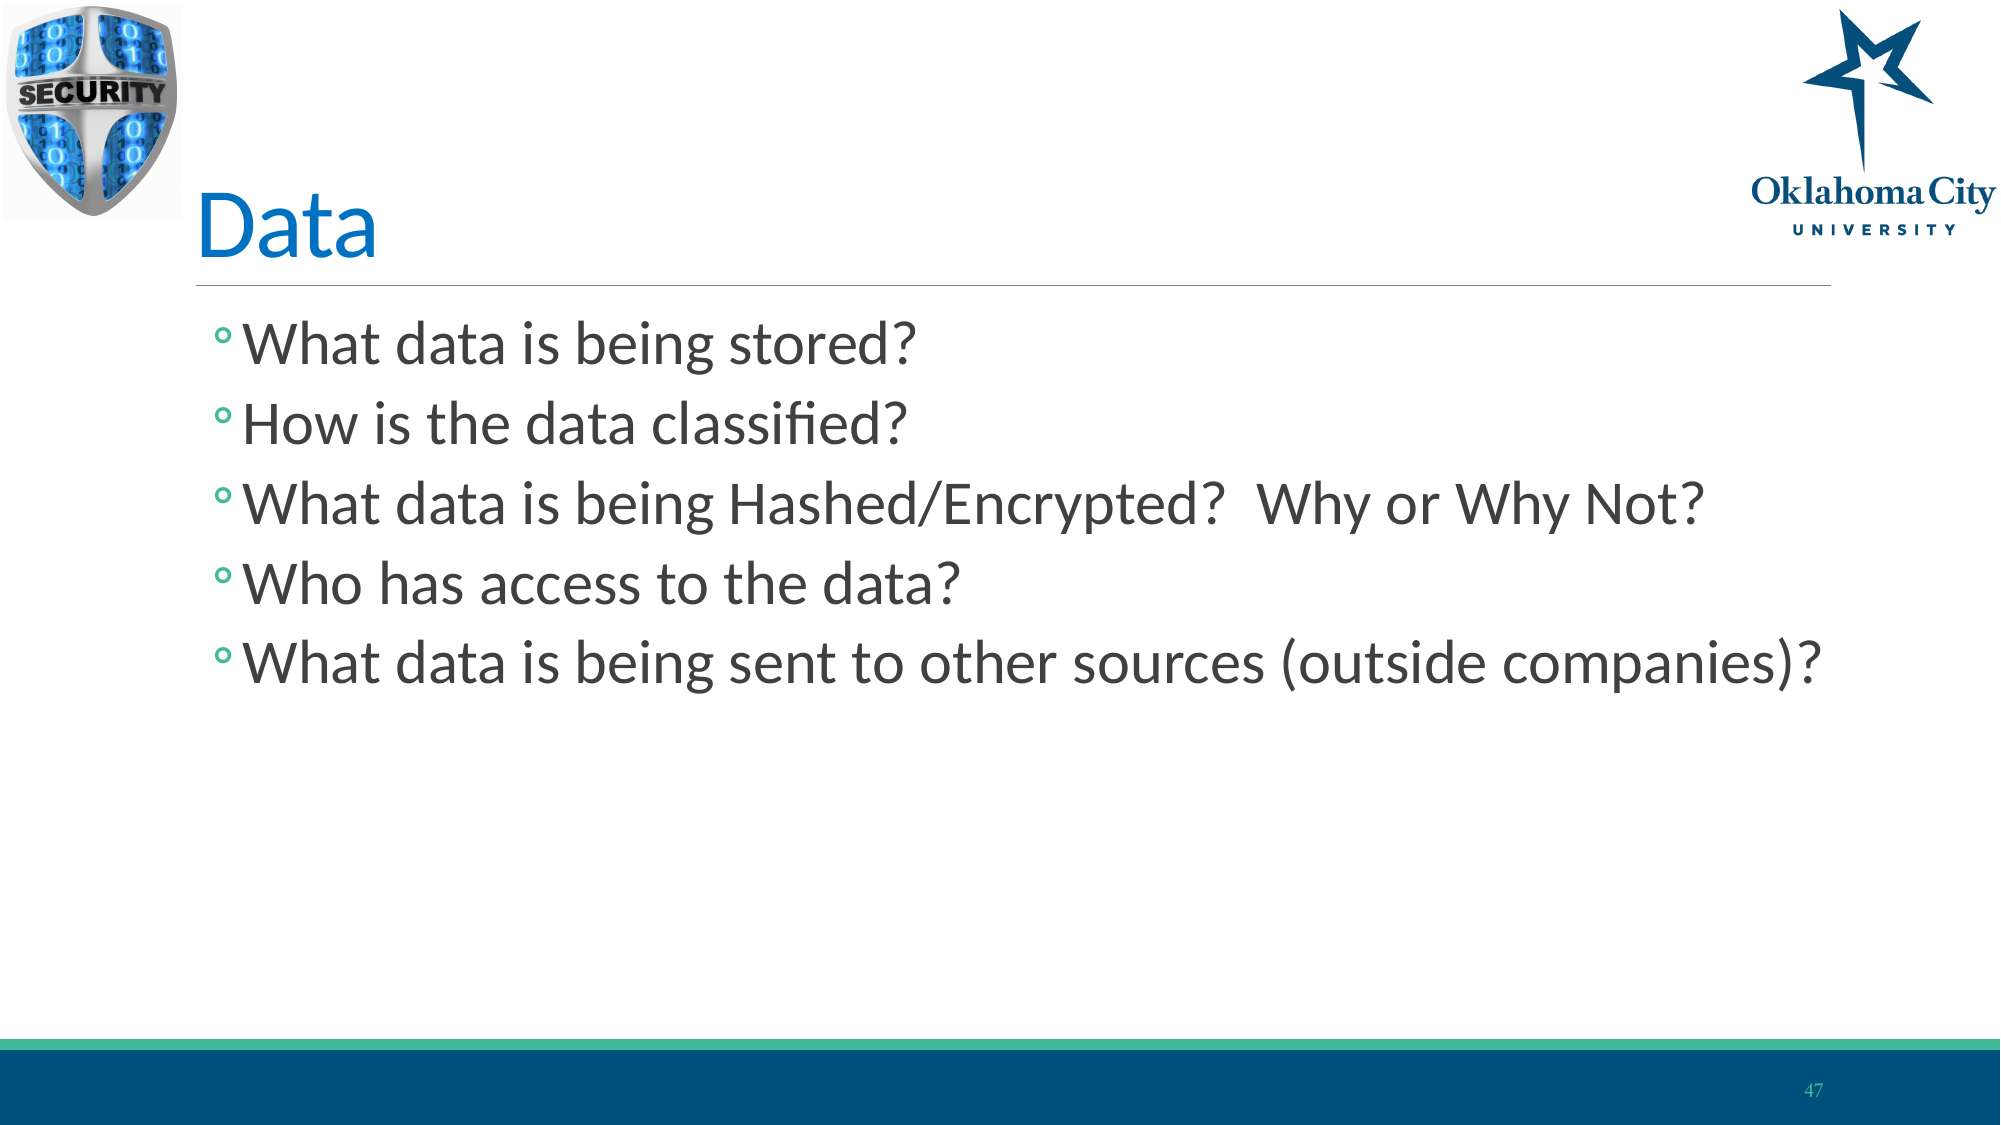

# Data
What data is being stored?
How is the data classified?
What data is being Hashed/Encrypted?  Why or Why Not?
Who has access to the data?
What data is being sent to other sources (outside companies)?

47